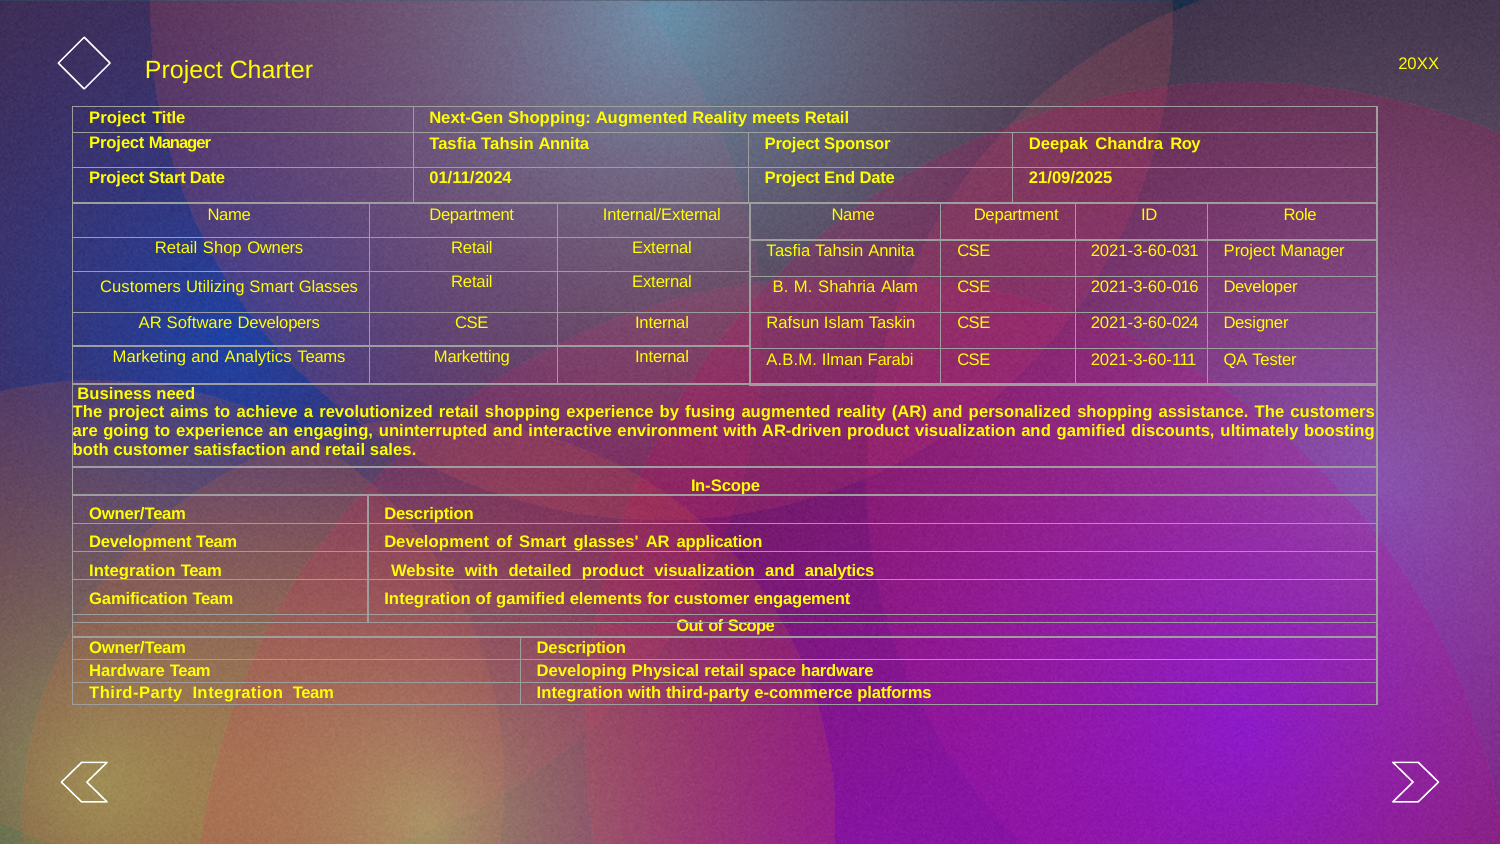

20XX

# Project Charter
| Project Title | Next-Gen Shopping: Augmented Reality meets Retail |  |  |
| --- | --- | --- | --- |
| Project Manager | Tasfia Tahsin Annita | Project Sponsor | Deepak Chandra Roy |
| Project Start Date | 01/11/2024 | Project End Date | 21/09/2025 |
| Name | Department | ID | Role |
| --- | --- | --- | --- |
| Tasfia Tahsin Annita | CSE | 2021-3-60-031 | Project Manager |
| B. M. Shahria Alam | CSE | 2021-3-60-016 | Developer |
| Rafsun Islam Taskin | CSE | 2021-3-60-024 | Designer |
| A.B.M. Ilman Farabi | CSE | 2021-3-60-111 | QA Tester |
| Name | Department | Internal/External |
| --- | --- | --- |
| Retail Shop Owners | Retail | External |
| Customers Utilizing Smart Glasses | Retail | External |
| AR Software Developers | CSE | Internal |
| Marketing and Analytics Teams | Marketting | Internal |
| Business need The project aims to achieve a revolutionized retail shopping experience by fusing augmented reality (AR) and personalized shopping assistance. The customers are going to experience an engaging, uninterrupted and interactive environment with AR-driven product visualization and gamified discounts, ultimately boosting both customer satisfaction and retail sales. |
| --- |
| In-Scope |  |
| --- | --- |
| Owner/Team | Description |
| Development Team | Development of Smart glasses' AR application |
| Integration Team | Website with detailed product visualization and analytics |
| Gamification Team | Integration of gamified elements for customer engagement |
| Out of Scope |  |
| --- | --- |
| Owner/Team | Description |
| Hardware Team | Developing Physical retail space hardware |
| Third-Party Integration Team | Integration with third-party e-commerce platforms |